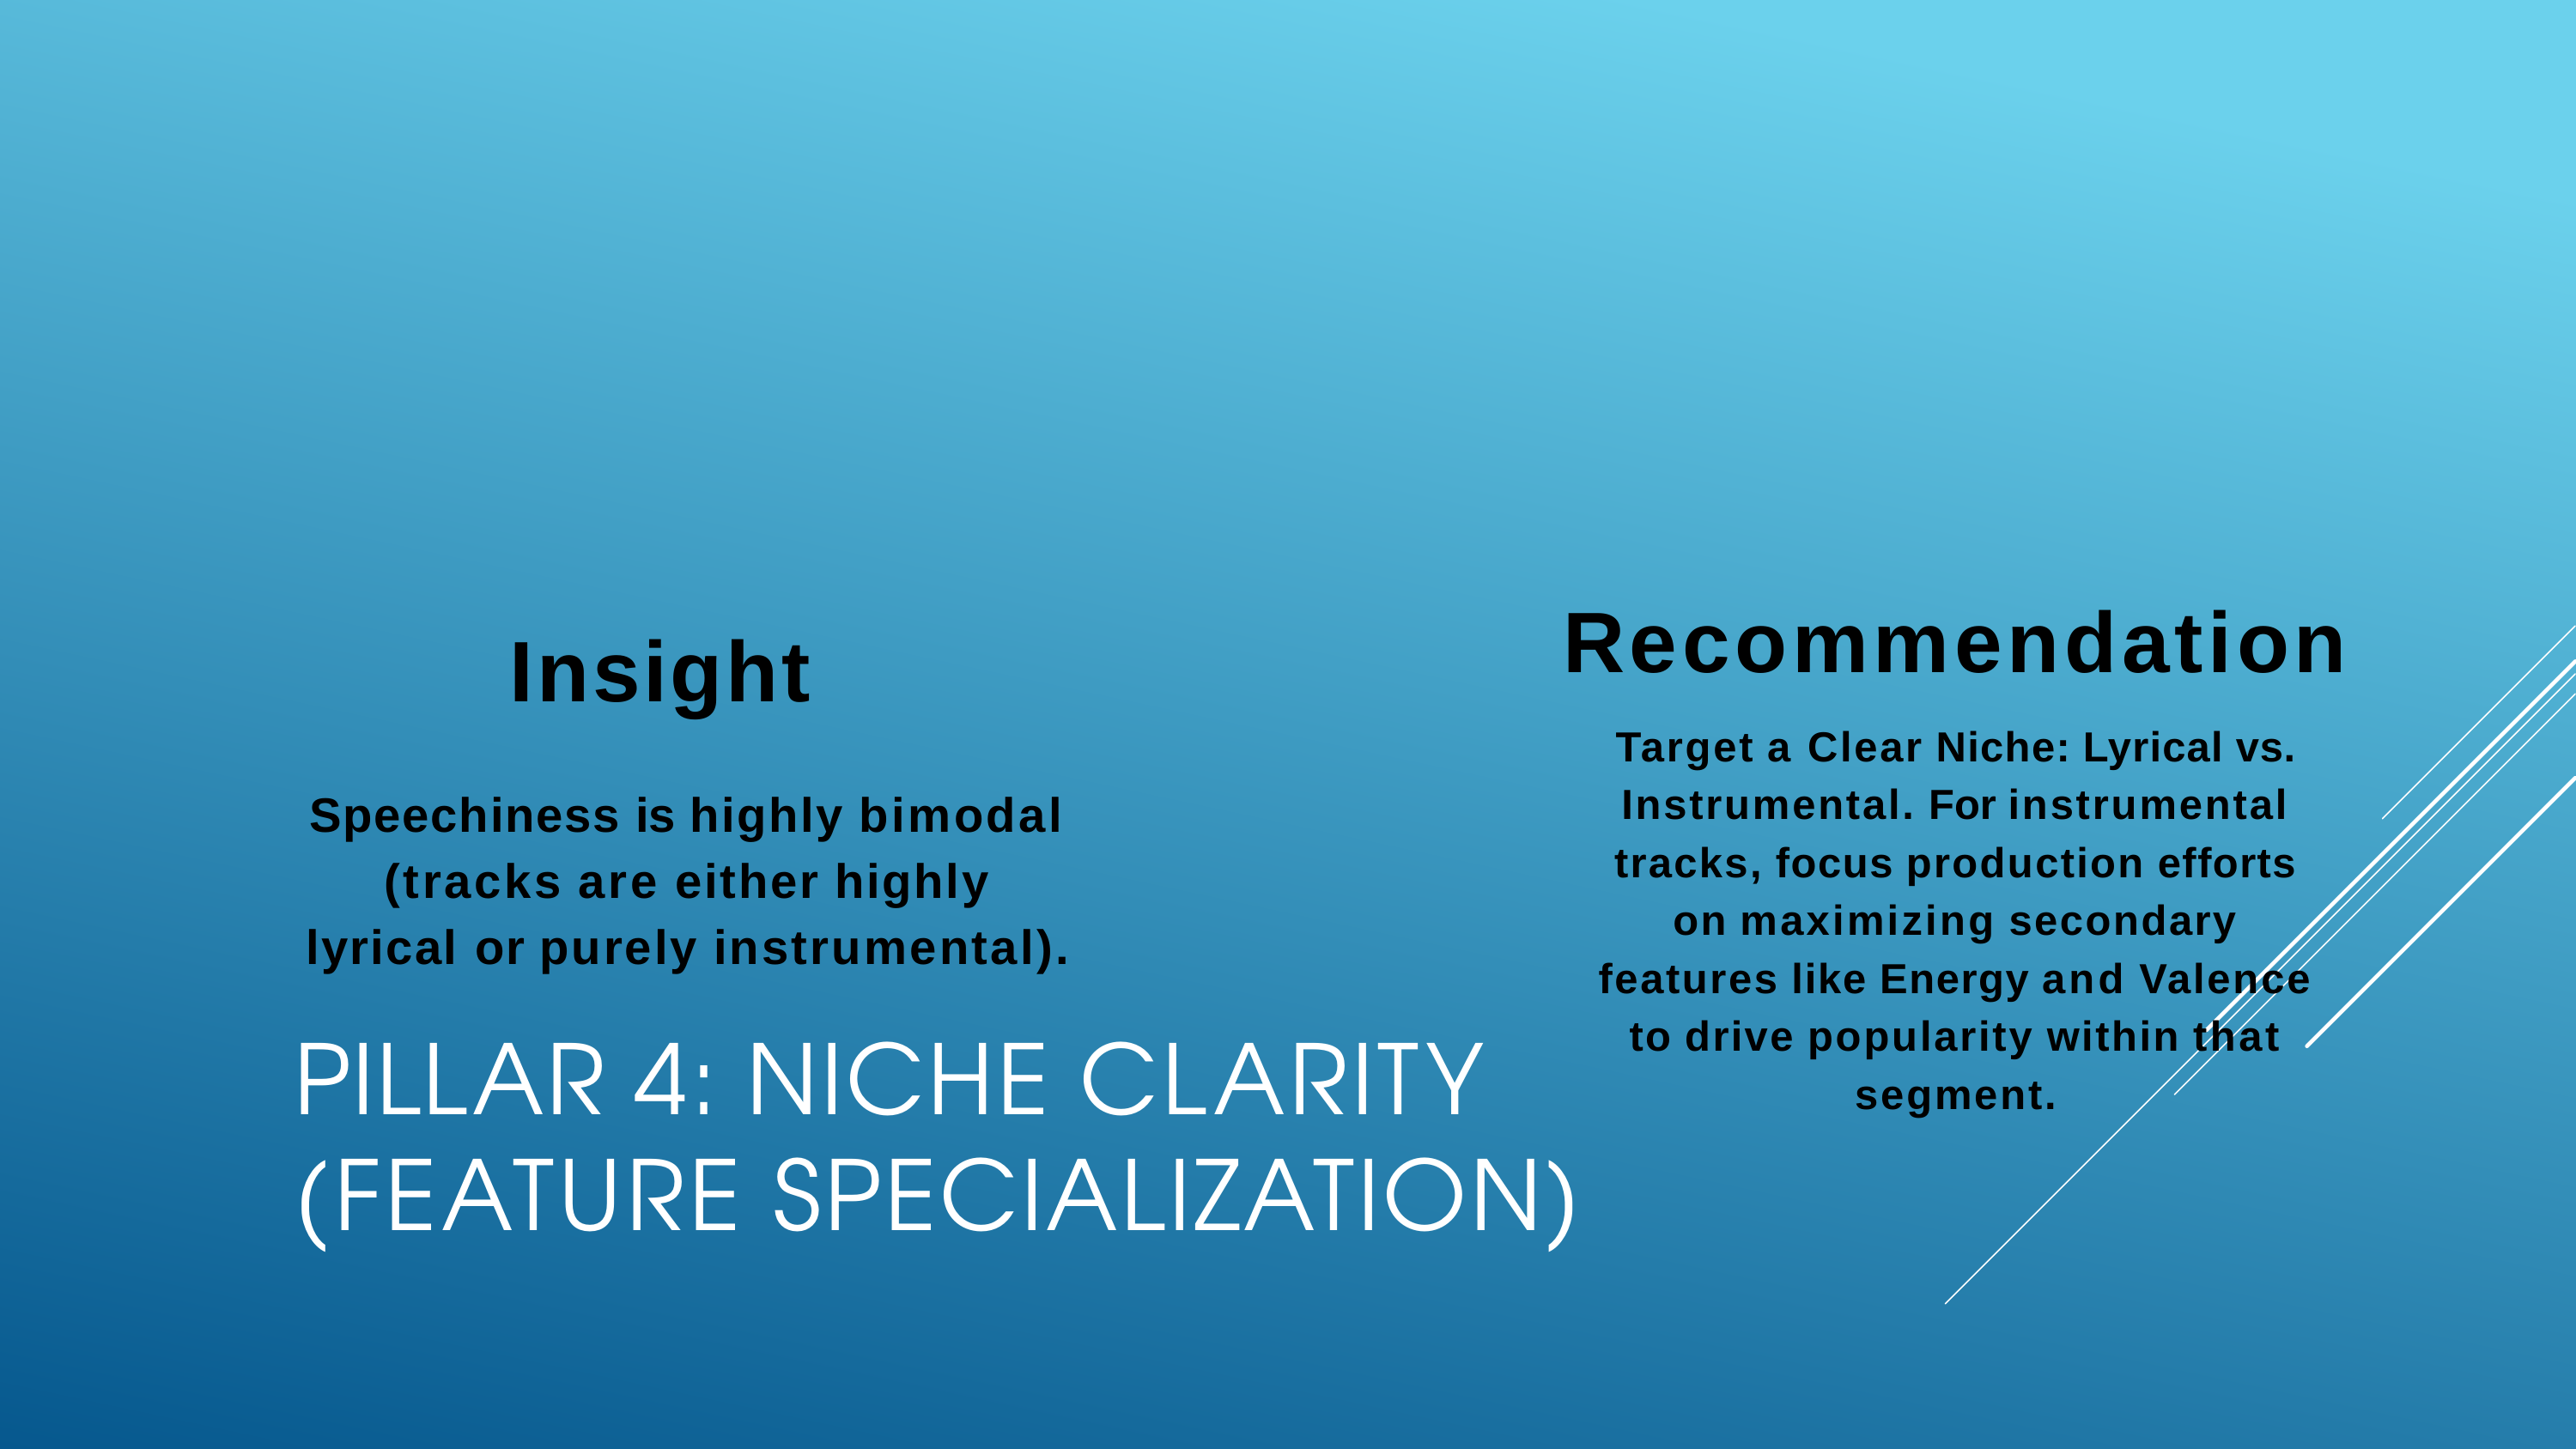

Recommendation
Target a Clear Niche: Lyrical vs. Instrumental. For instrumental tracks, focus production efforts on maximizing secondary features like Energy and Valence to drive popularity within that segment.
Insight
Speechiness is highly bimodal (tracks are either highly lyrical or purely instrumental).
# Pillar 4: Niche Clarity (Feature Specialization)